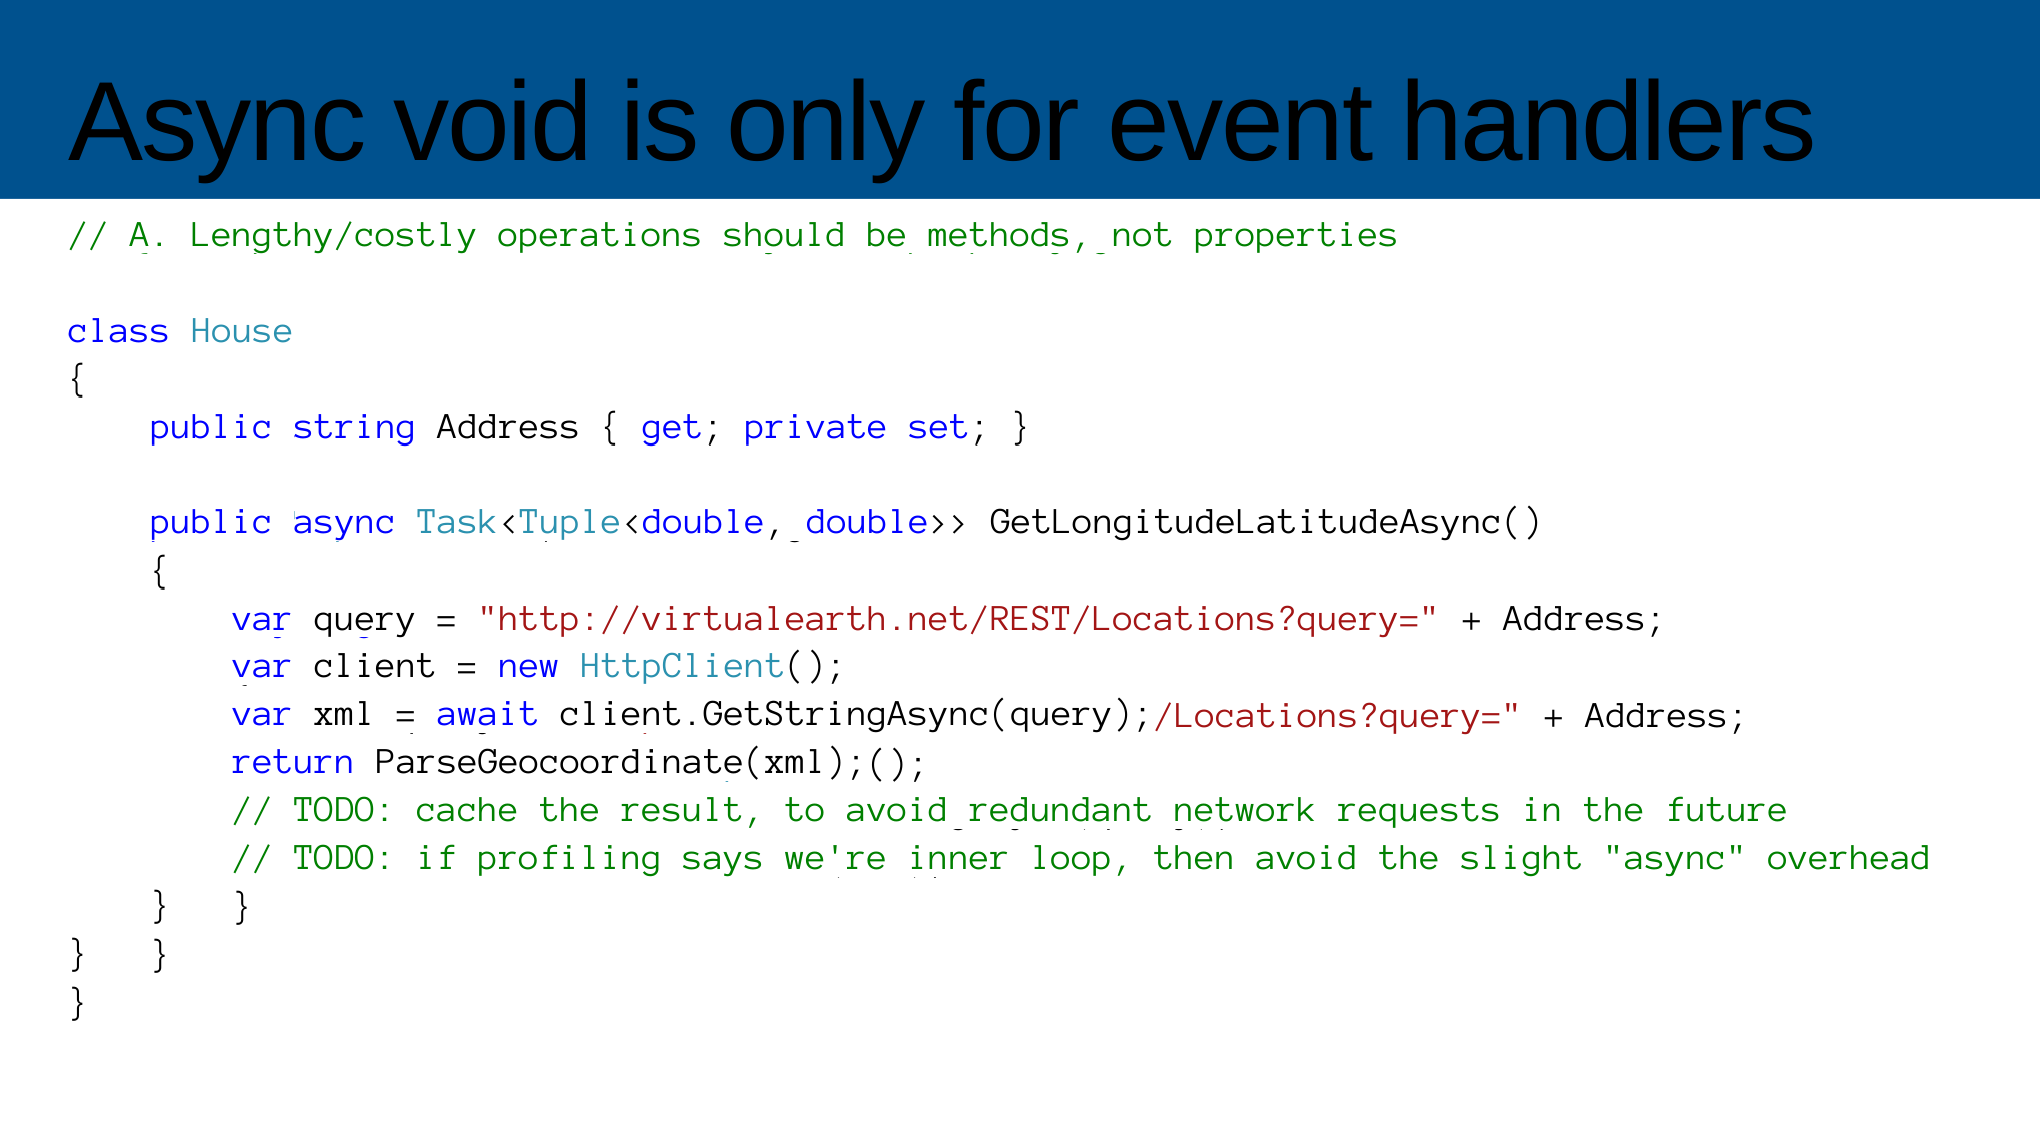

# Async void is only for event handlers
// A. Lengthy/costly operations should be methods, not properties

class House
{
    public string Address { get; private set; }

    public async Task<Tuple<double, double>> GetLongitudeLatitudeAsync()
    {
        var query = "http://virtualearth.net/REST/Locations?query=" + Address;
        var client = new HttpClient();
        var xml = await client.GetStringAsync(query);
        return ParseGeocoordinate(xml);
        // TODO: cache the result, to avoid redundant network requests in the future
        // TODO: if profiling says we're inner loop, then avoid the slight "async" overhead
    }
}
// Q. compile-time error to use async on property-getter?

class House
{
    public string Address { get; private set; }

    public Tuple<double,double> LongitudeLatitude
    {
        async get
        {
            var query = "http://virtualearth.net/REST/Locations?query=" + Address;
            var client = new HttpClient();
            var xml = await client.GetStringAsync(query);
            return ParseGeocoordinate(xml);
        }
    }
}